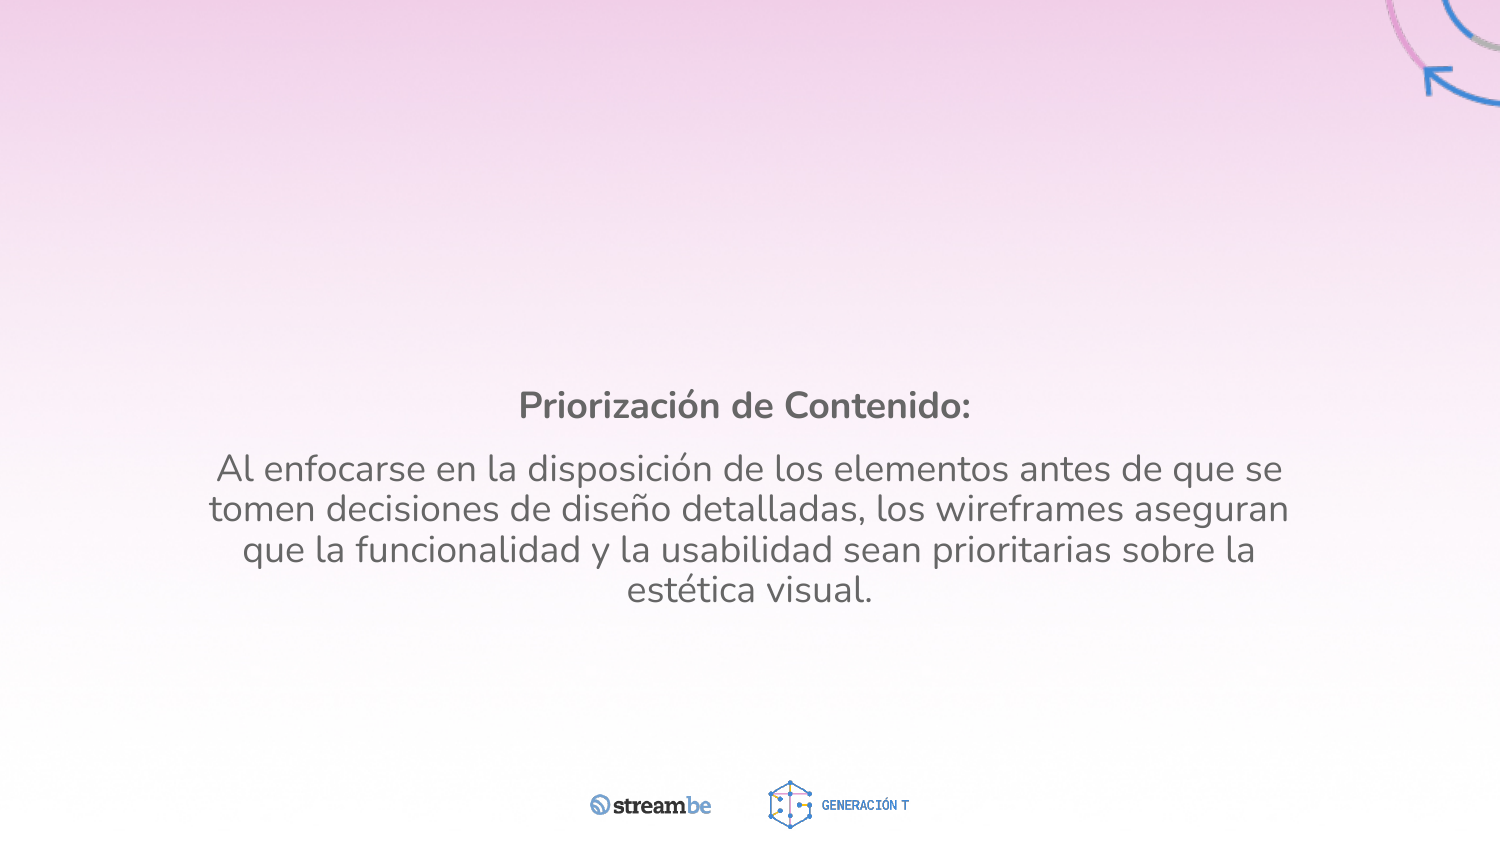

# Priorización de Contenido:
Al enfocarse en la disposición de los elementos antes de que se tomen decisiones de diseño detalladas, los wireframes aseguran que la funcionalidad y la usabilidad sean prioritarias sobre la estética visual.